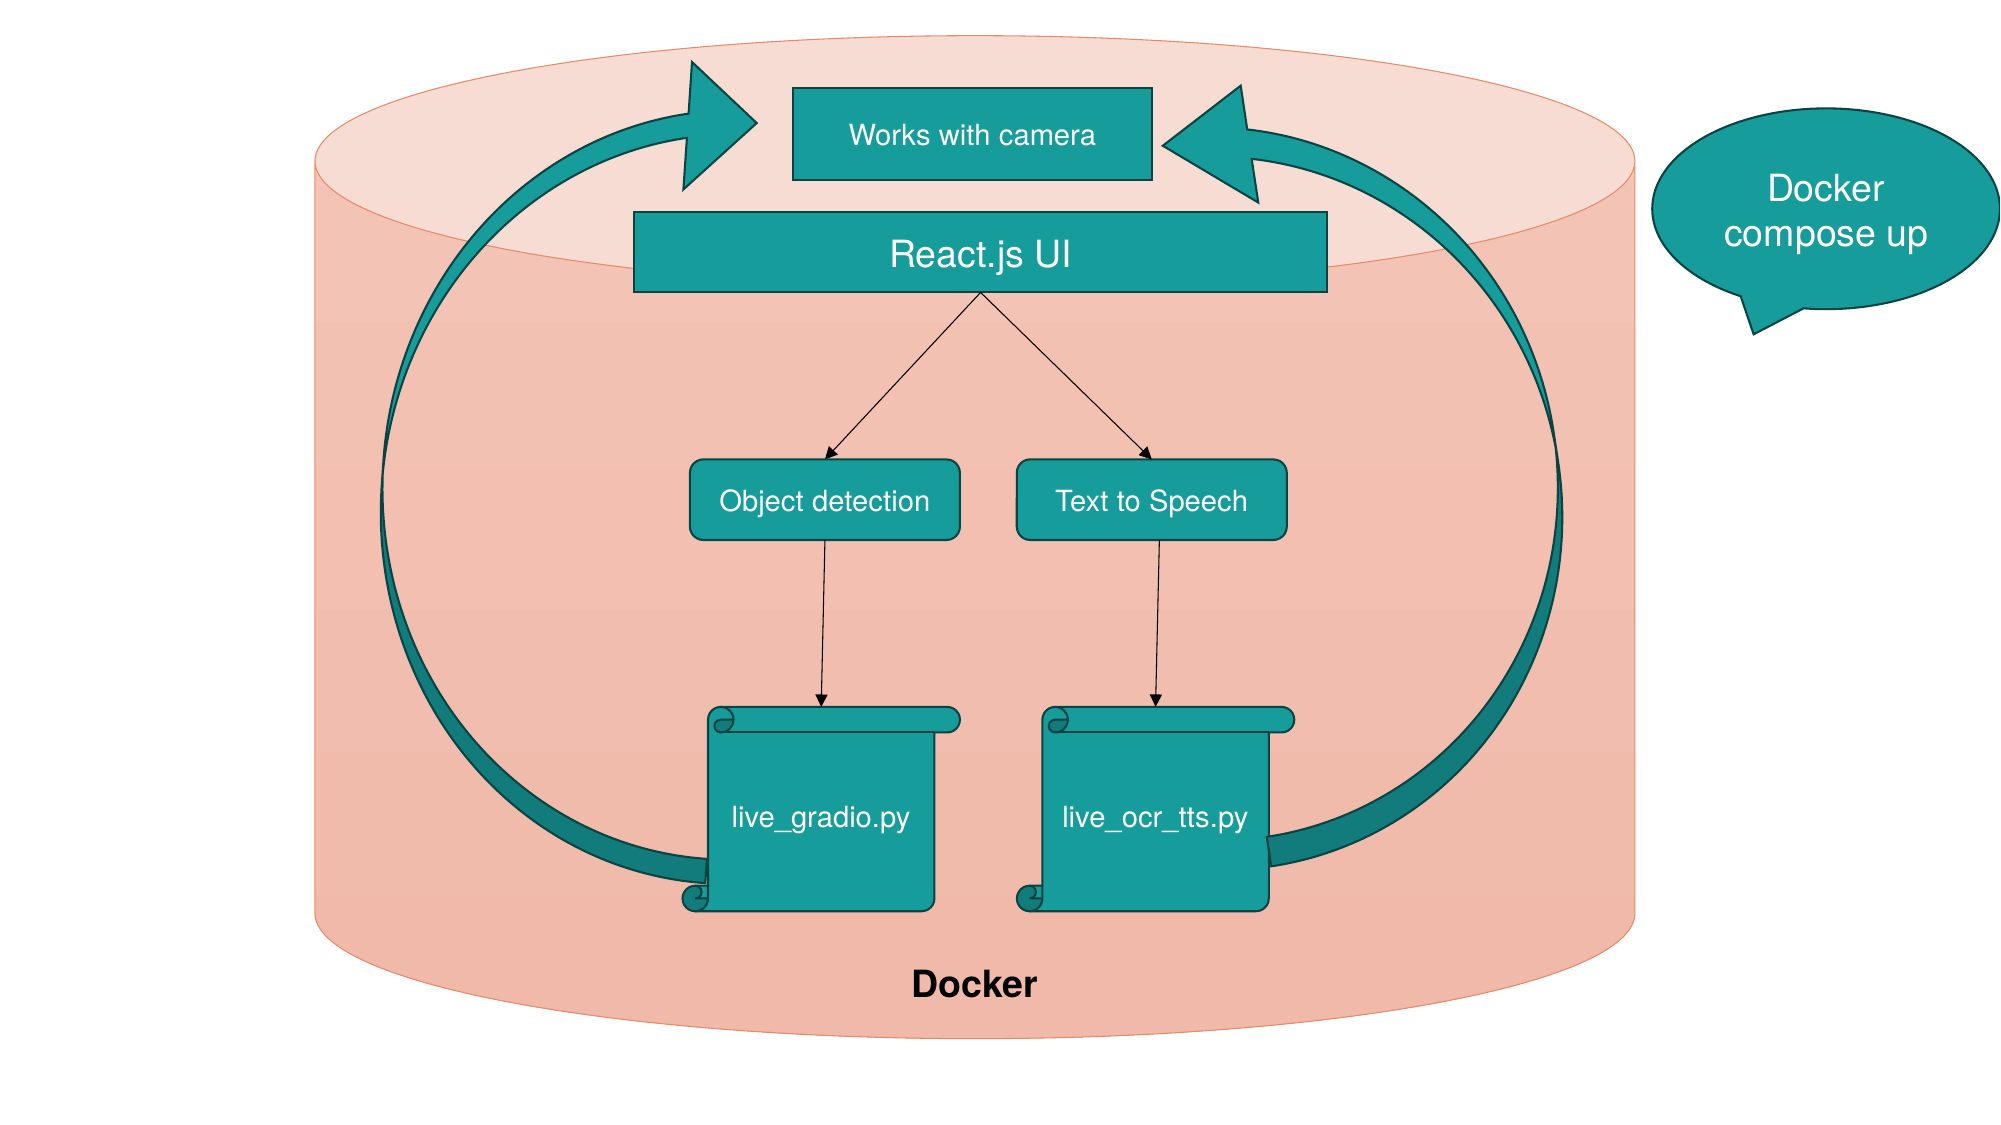

Docker

Works with camera
Docker compose up
React.js UI

Object detection
Text to Speech
live_gradio.py
live_ocr_tts.py